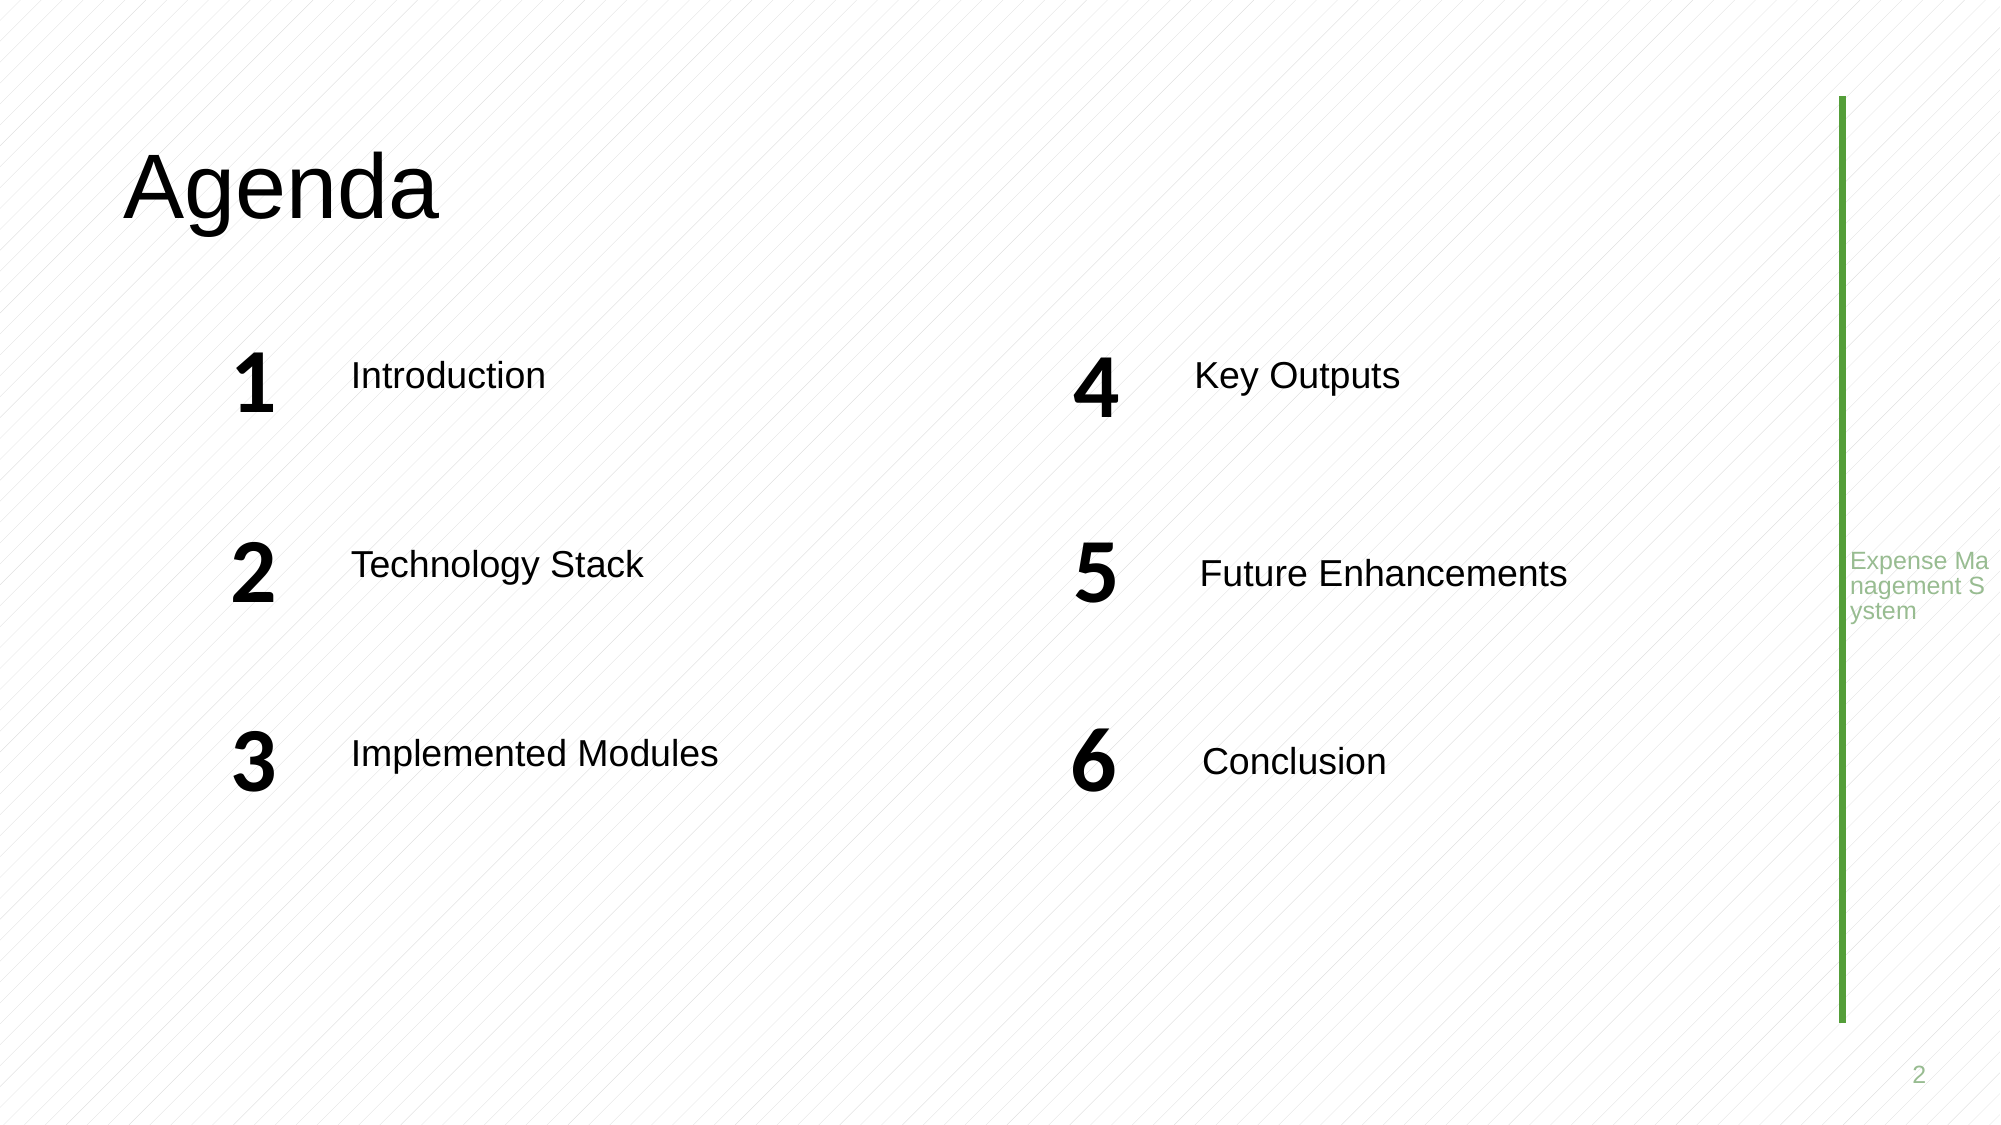

# Agenda
Expense Management System
Introduction
Key Outputs
1
4

Technology Stack
5
2
Future Enhancements

Implemented Modules
6
3
Conclusion

2